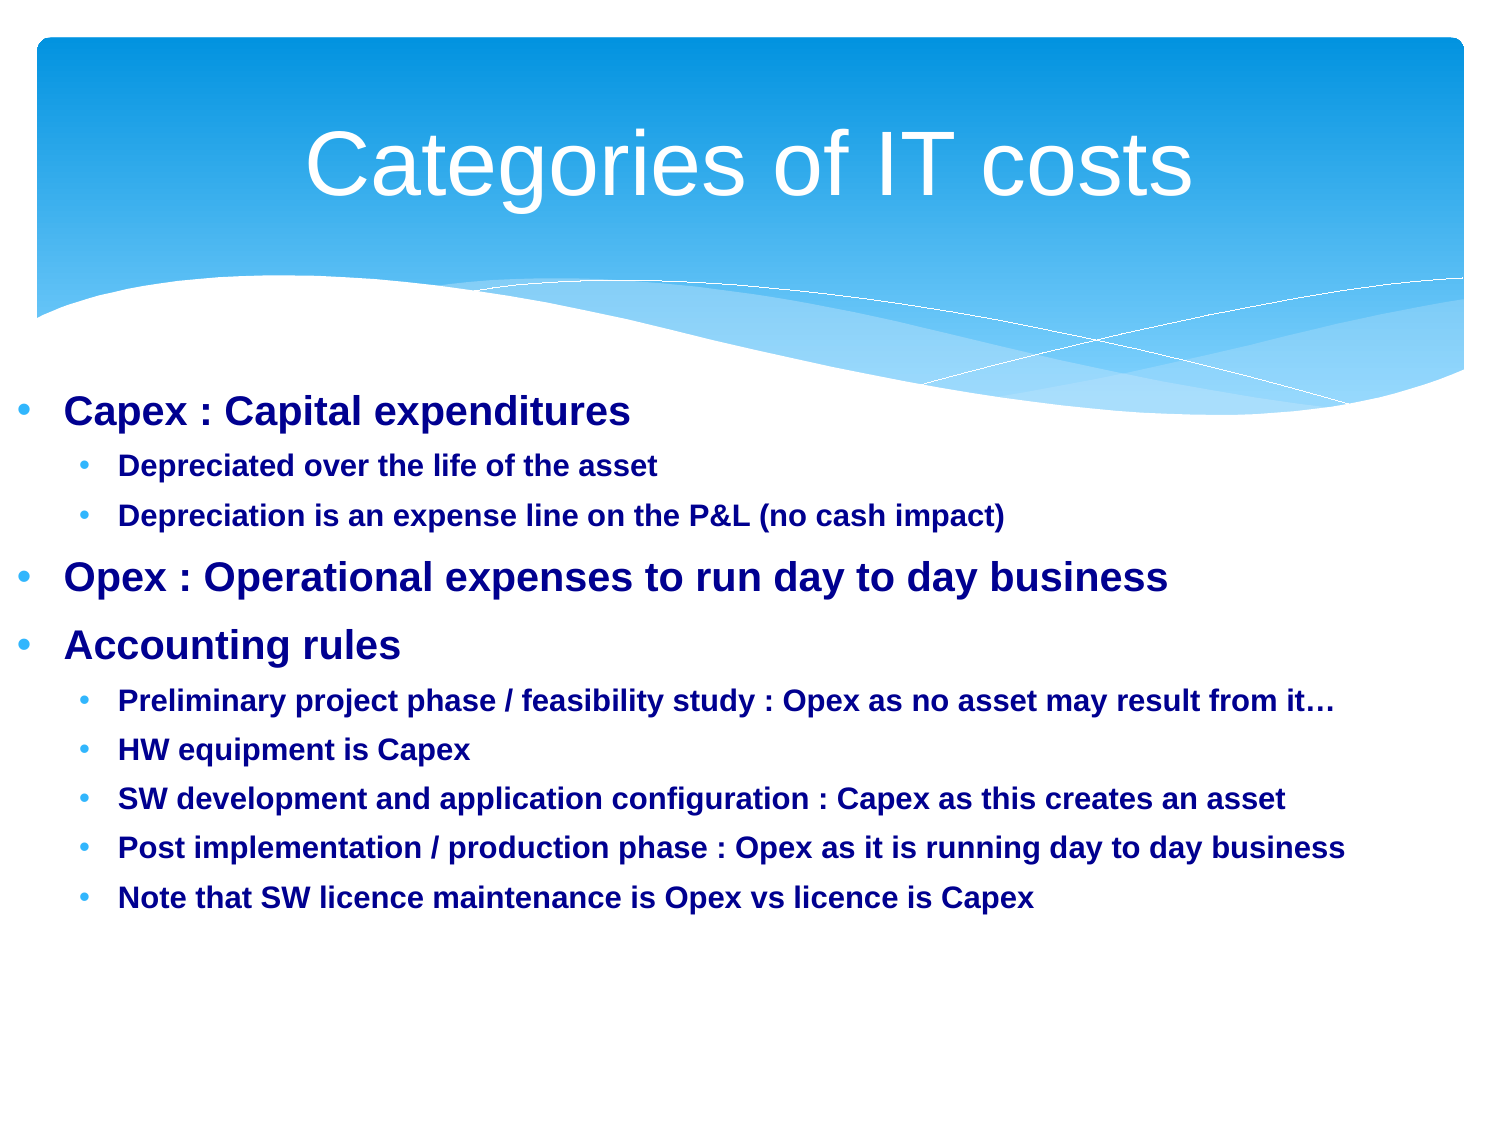

# Categories of IT costs
Capex : Capital expenditures
Depreciated over the life of the asset
Depreciation is an expense line on the P&L (no cash impact)
Opex : Operational expenses to run day to day business
Accounting rules
Preliminary project phase / feasibility study : Opex as no asset may result from it…
HW equipment is Capex
SW development and application configuration : Capex as this creates an asset
Post implementation / production phase : Opex as it is running day to day business
Note that SW licence maintenance is Opex vs licence is Capex